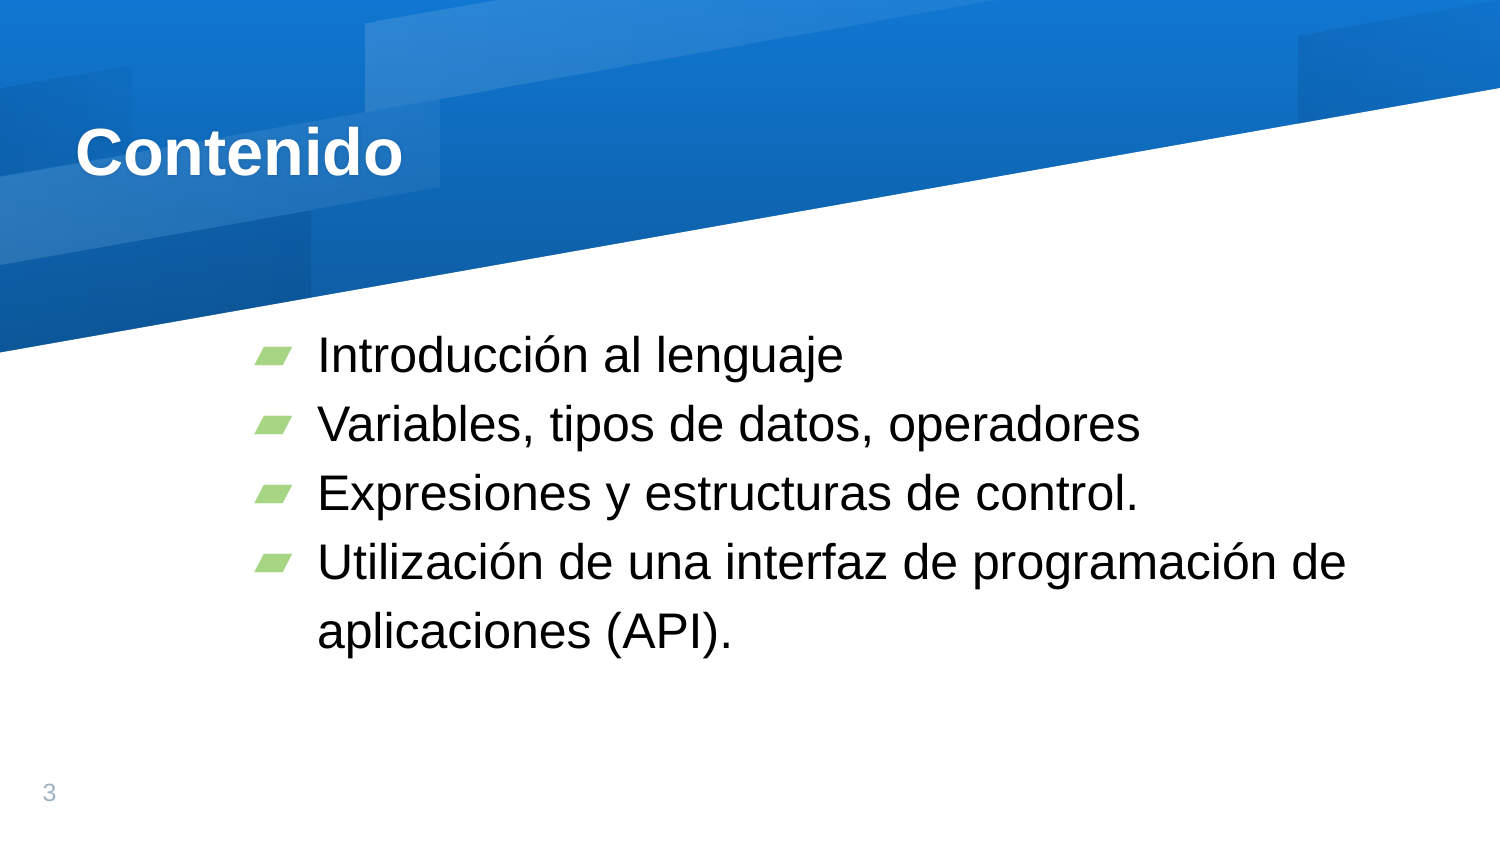

# Contenido
Introducción al lenguaje
Variables, tipos de datos, operadores
Expresiones y estructuras de control.
Utilización de una interfaz de programación de aplicaciones (API).

3